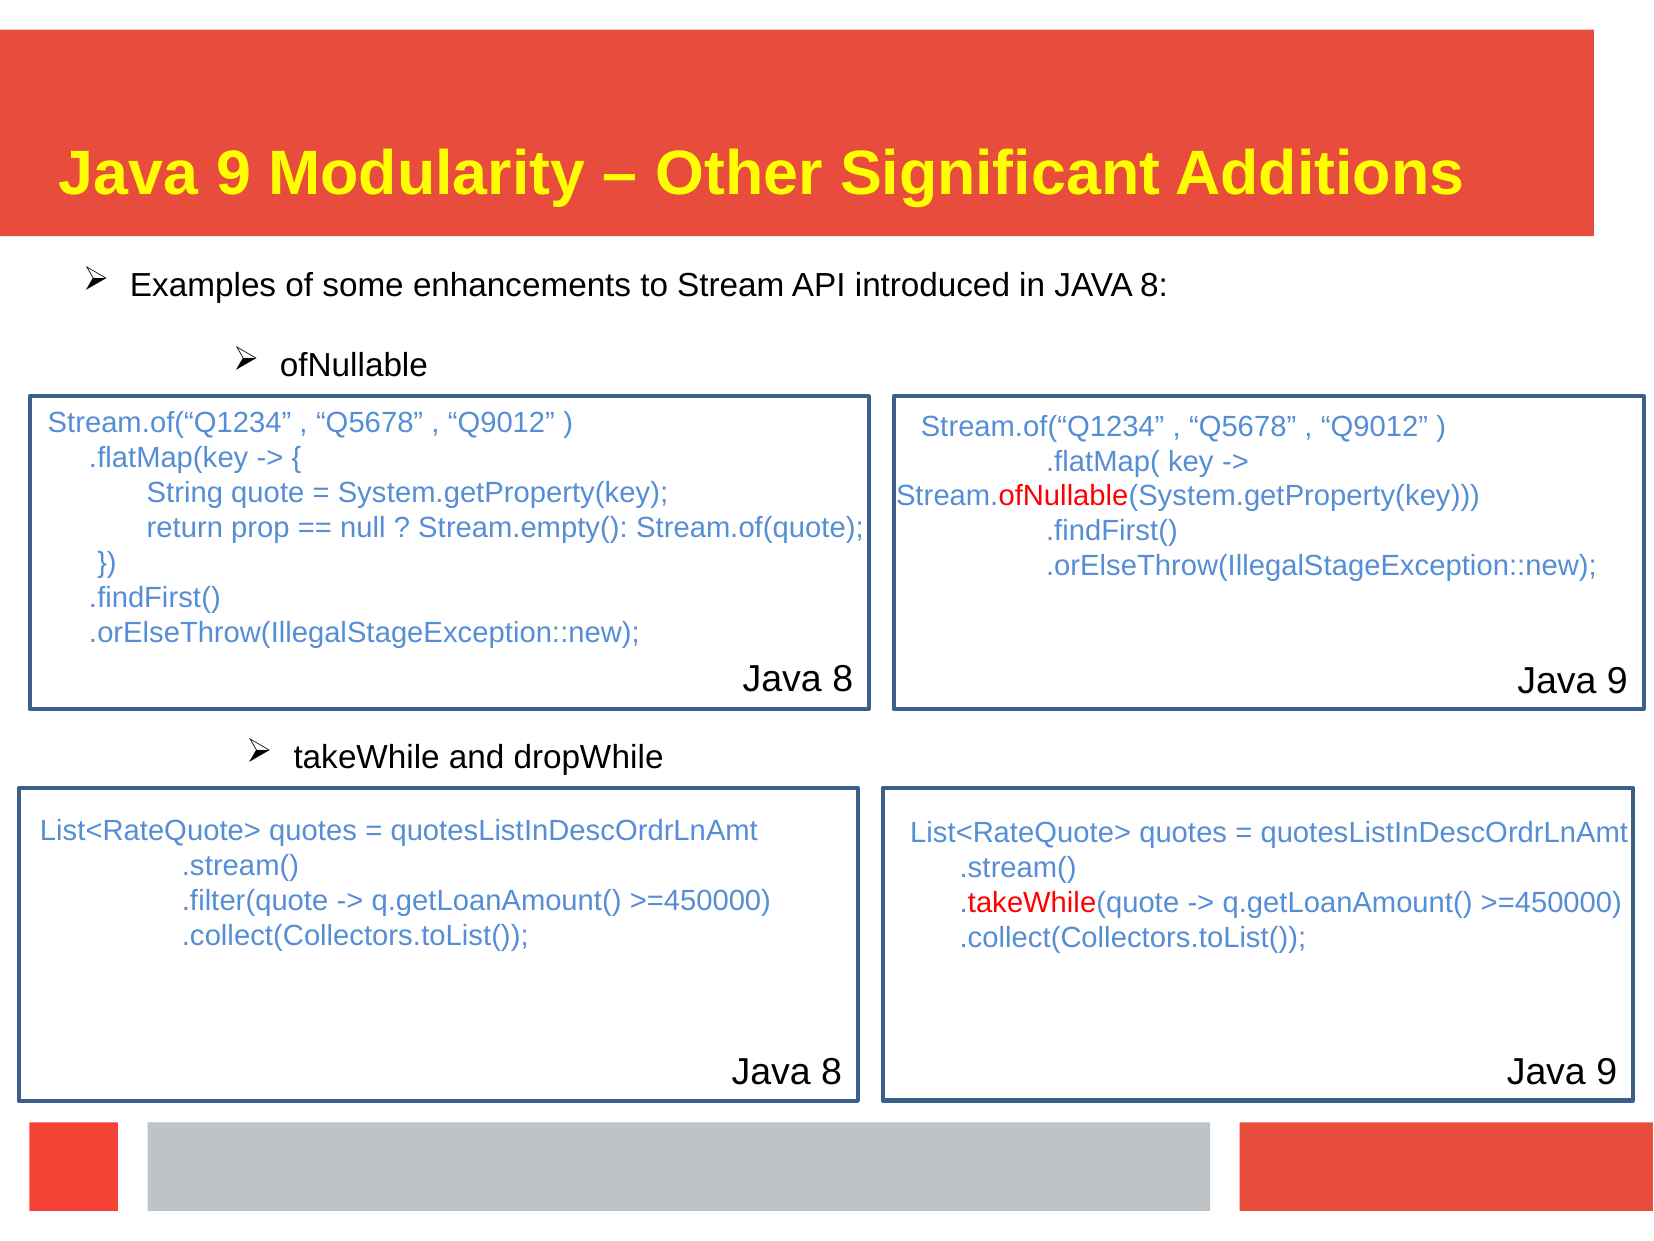

Java 9 Modularity – Other Significant Additions
Examples of some enhancements to Stream API introduced in JAVA 8:

ofNullable

 Stream.of(“Q1234” , “Q5678” , “Q9012” )
      .flatMap(key -> {
             String quote = System.getProperty(key);
             return prop == null ? Stream.empty(): Stream.of(quote);
       })
      .findFirst()
      .orElseThrow(IllegalStageException::new);

   Stream.of(“Q1234” , “Q5678” , “Q9012” )
	.flatMap( key -> 	Stream.ofNullable(System.getProperty(key)))
	.findFirst()
	.orElseThrow(IllegalStageException::new);

Java 8
Java 9
takeWhile and dropWhile

 List<RateQuote> quotes = quotesListInDescOrdrLnAmt
	.stream()
	.filter(quote -> q.getLoanAmount() >=450000)
	.collect(Collectors.toList());
List<RateQuote> quotes = quotesListInDescOrdrLnAmt
      .stream()
      .takeWhile(quote -> q.getLoanAmount() >=450000)
      .collect(Collectors.toList());

Java 9
Java 8